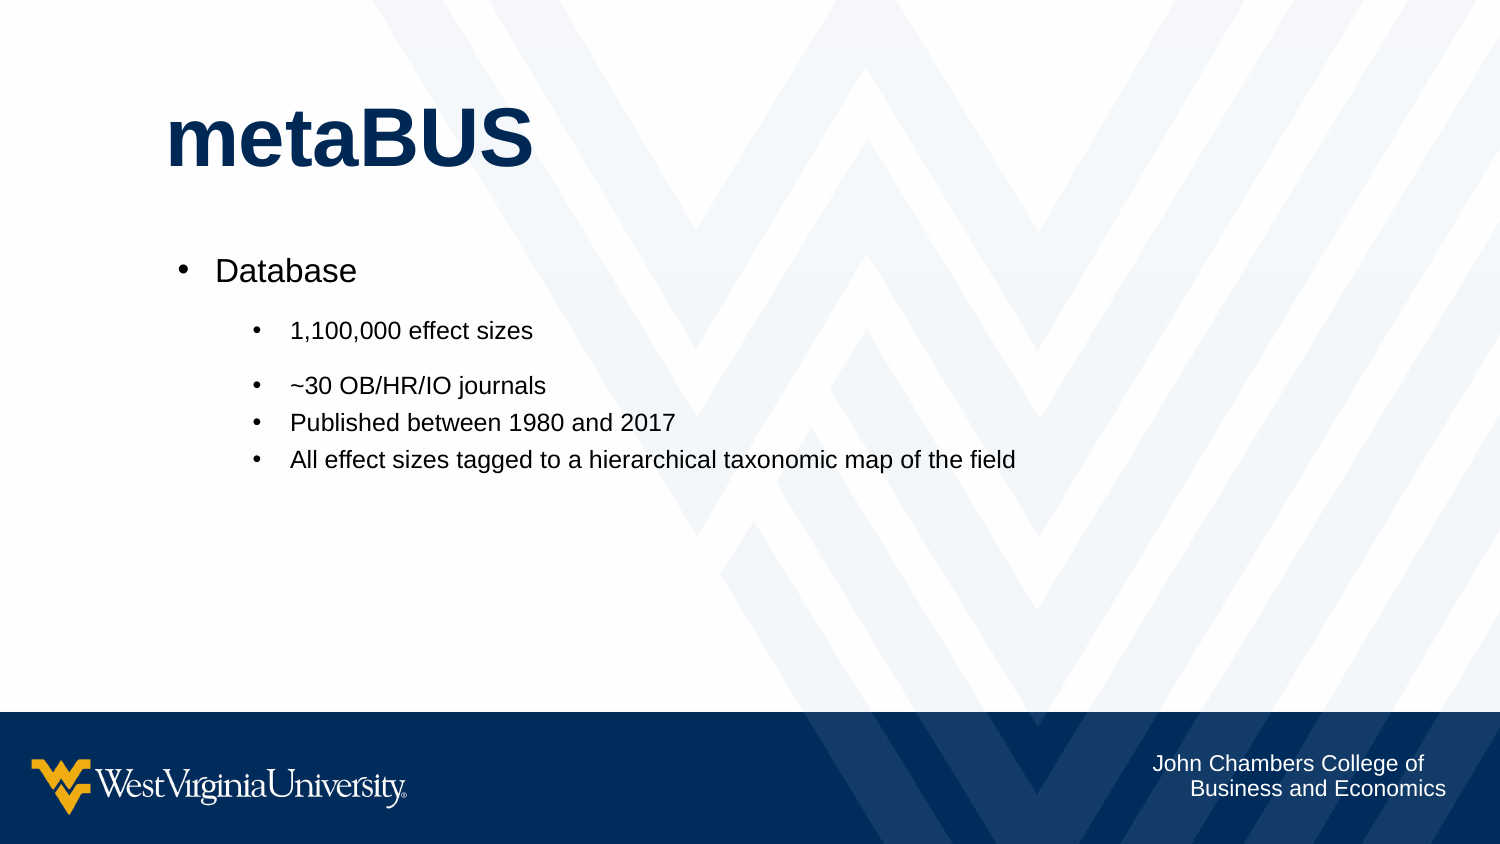

metaBUS
Database
1,100,000 effect sizes
~30 OB/HR/IO journals
Published between 1980 and 2017
All effect sizes tagged to a hierarchical taxonomic map of the field
Taxonomic map of the field

John Chambers College of Business and Economics